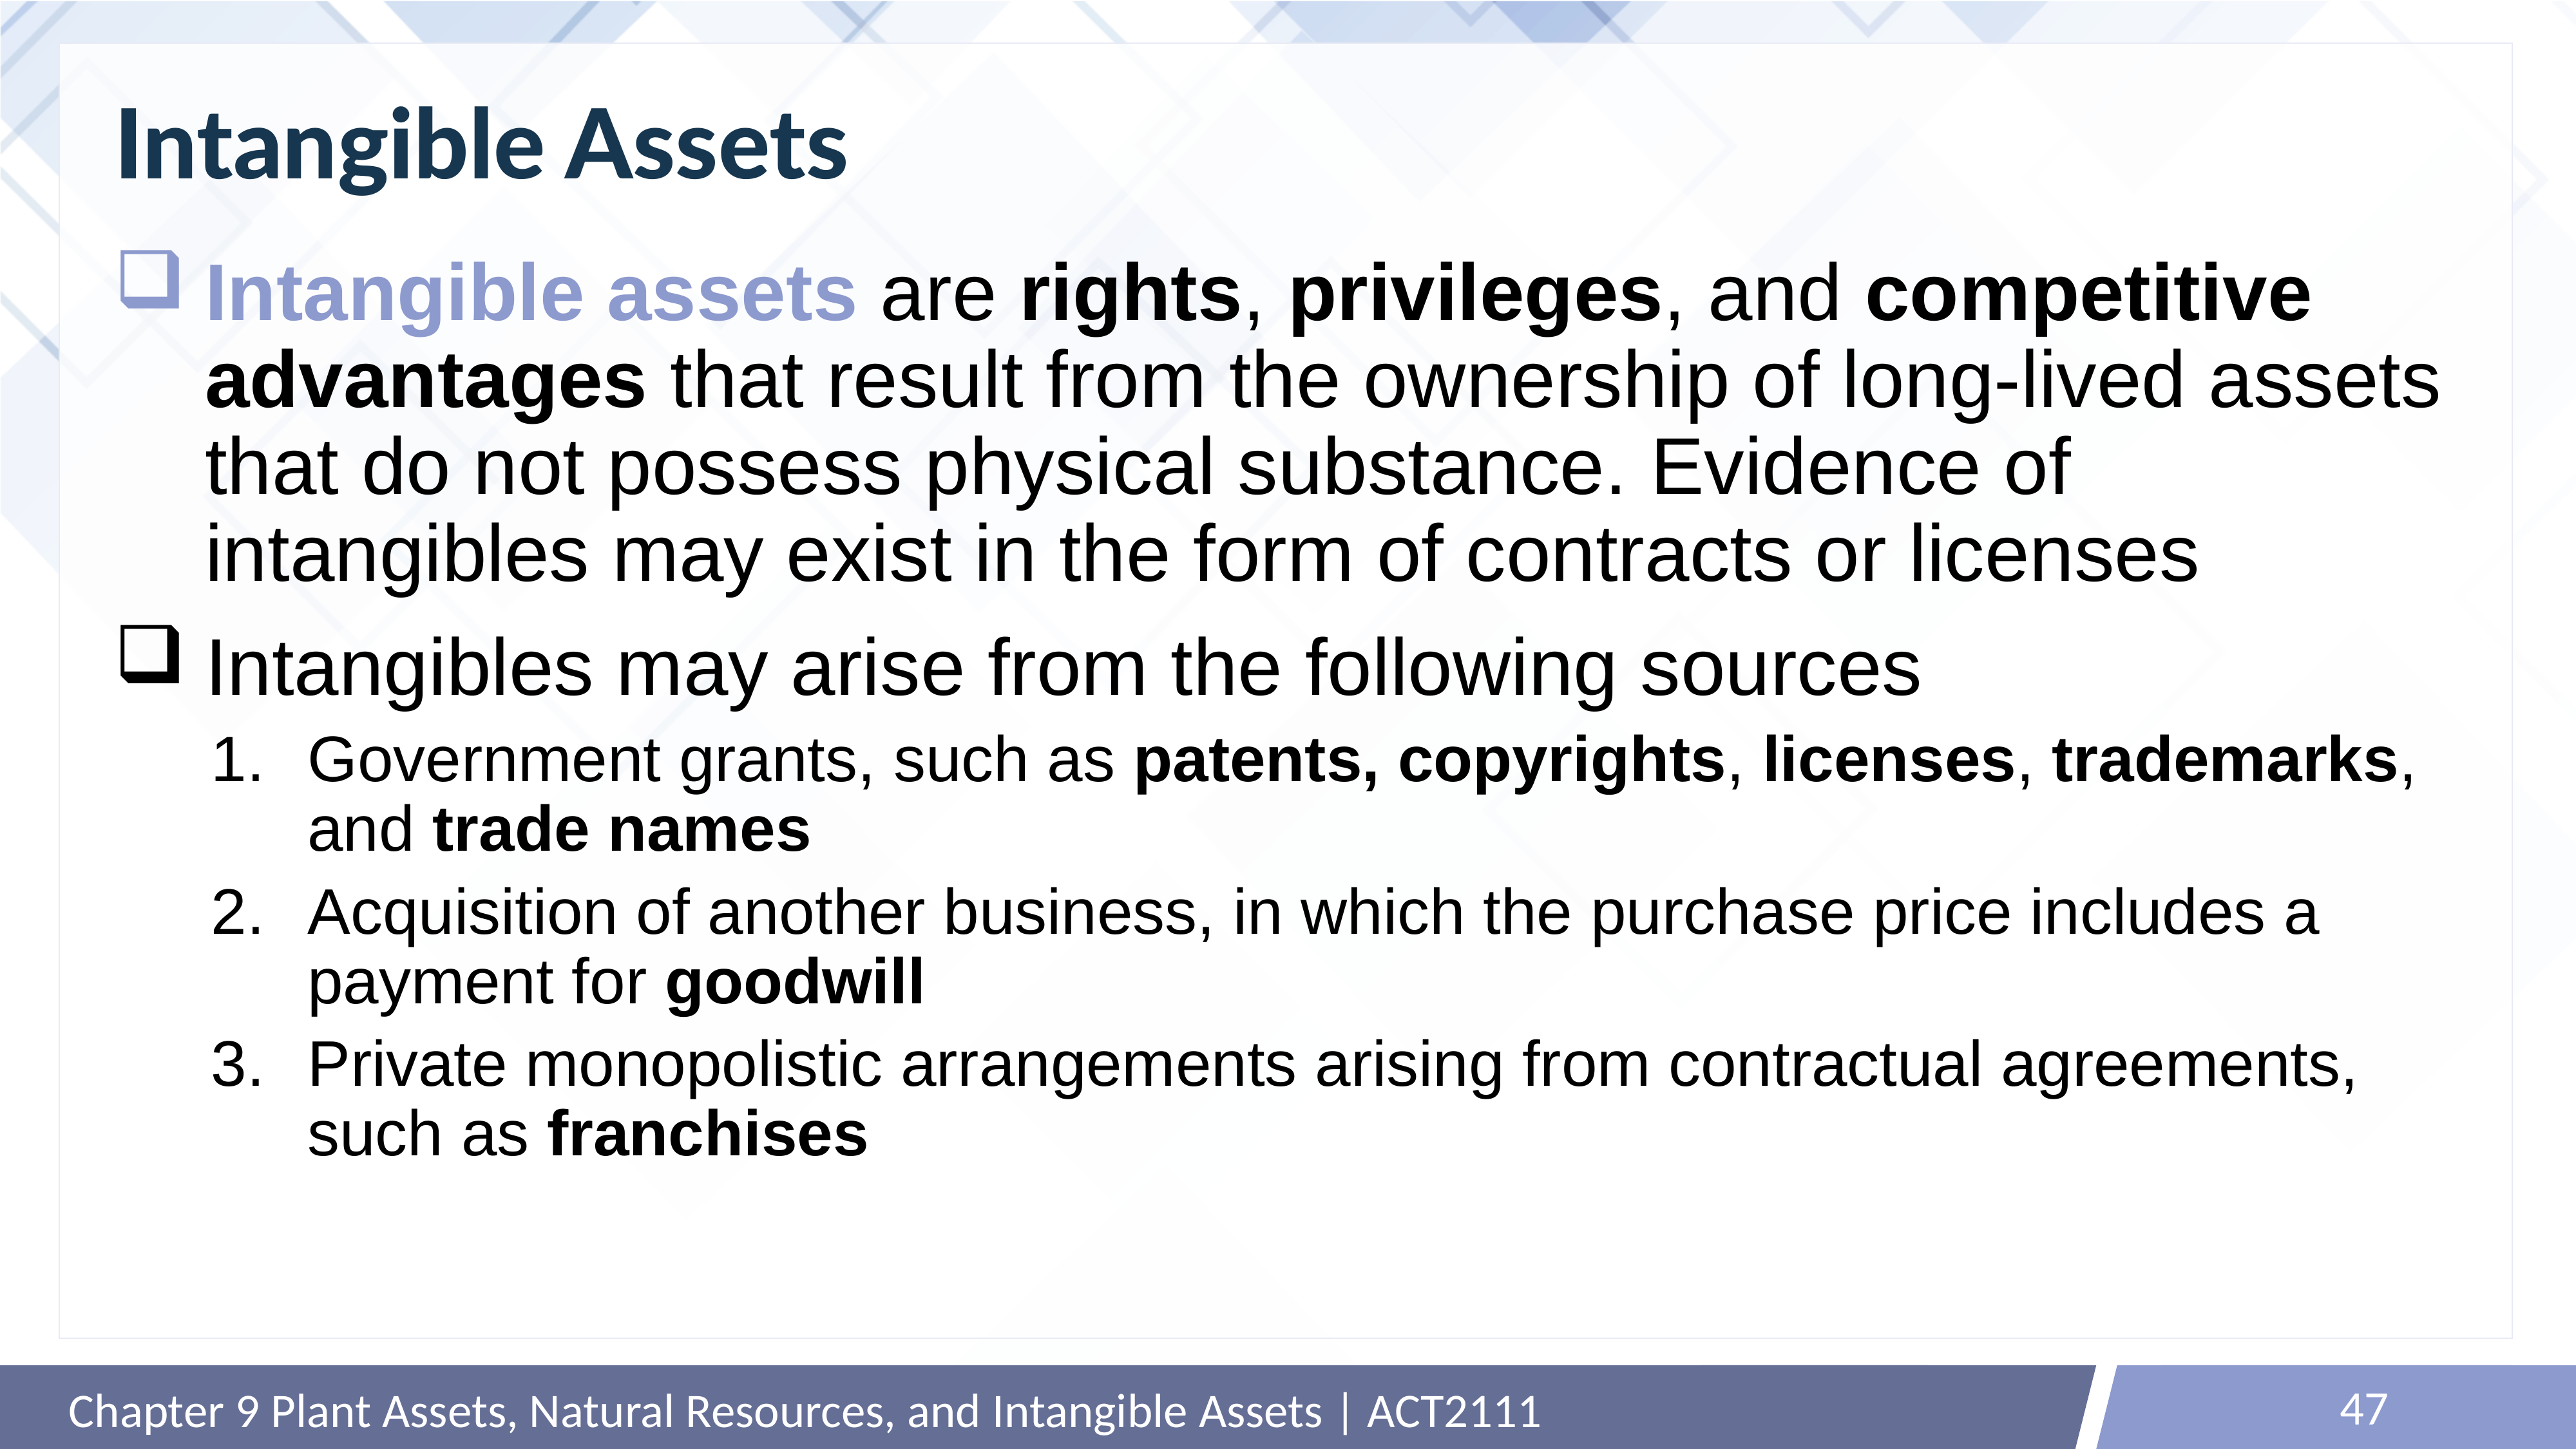

# Intangible Assets
Intangible assets are rights, privileges, and competitive advantages that result from the ownership of long-lived assets that do not possess physical substance. Evidence of intangibles may exist in the form of contracts or licenses
Intangibles may arise from the following sources
Government grants, such as patents, copyrights, licenses, trademarks, and trade names
Acquisition of another business, in which the purchase price includes a payment for goodwill
Private monopolistic arrangements arising from contractual agreements, such as franchises
47
Chapter 9 Plant Assets, Natural Resources, and Intangible Assets | ACT2111